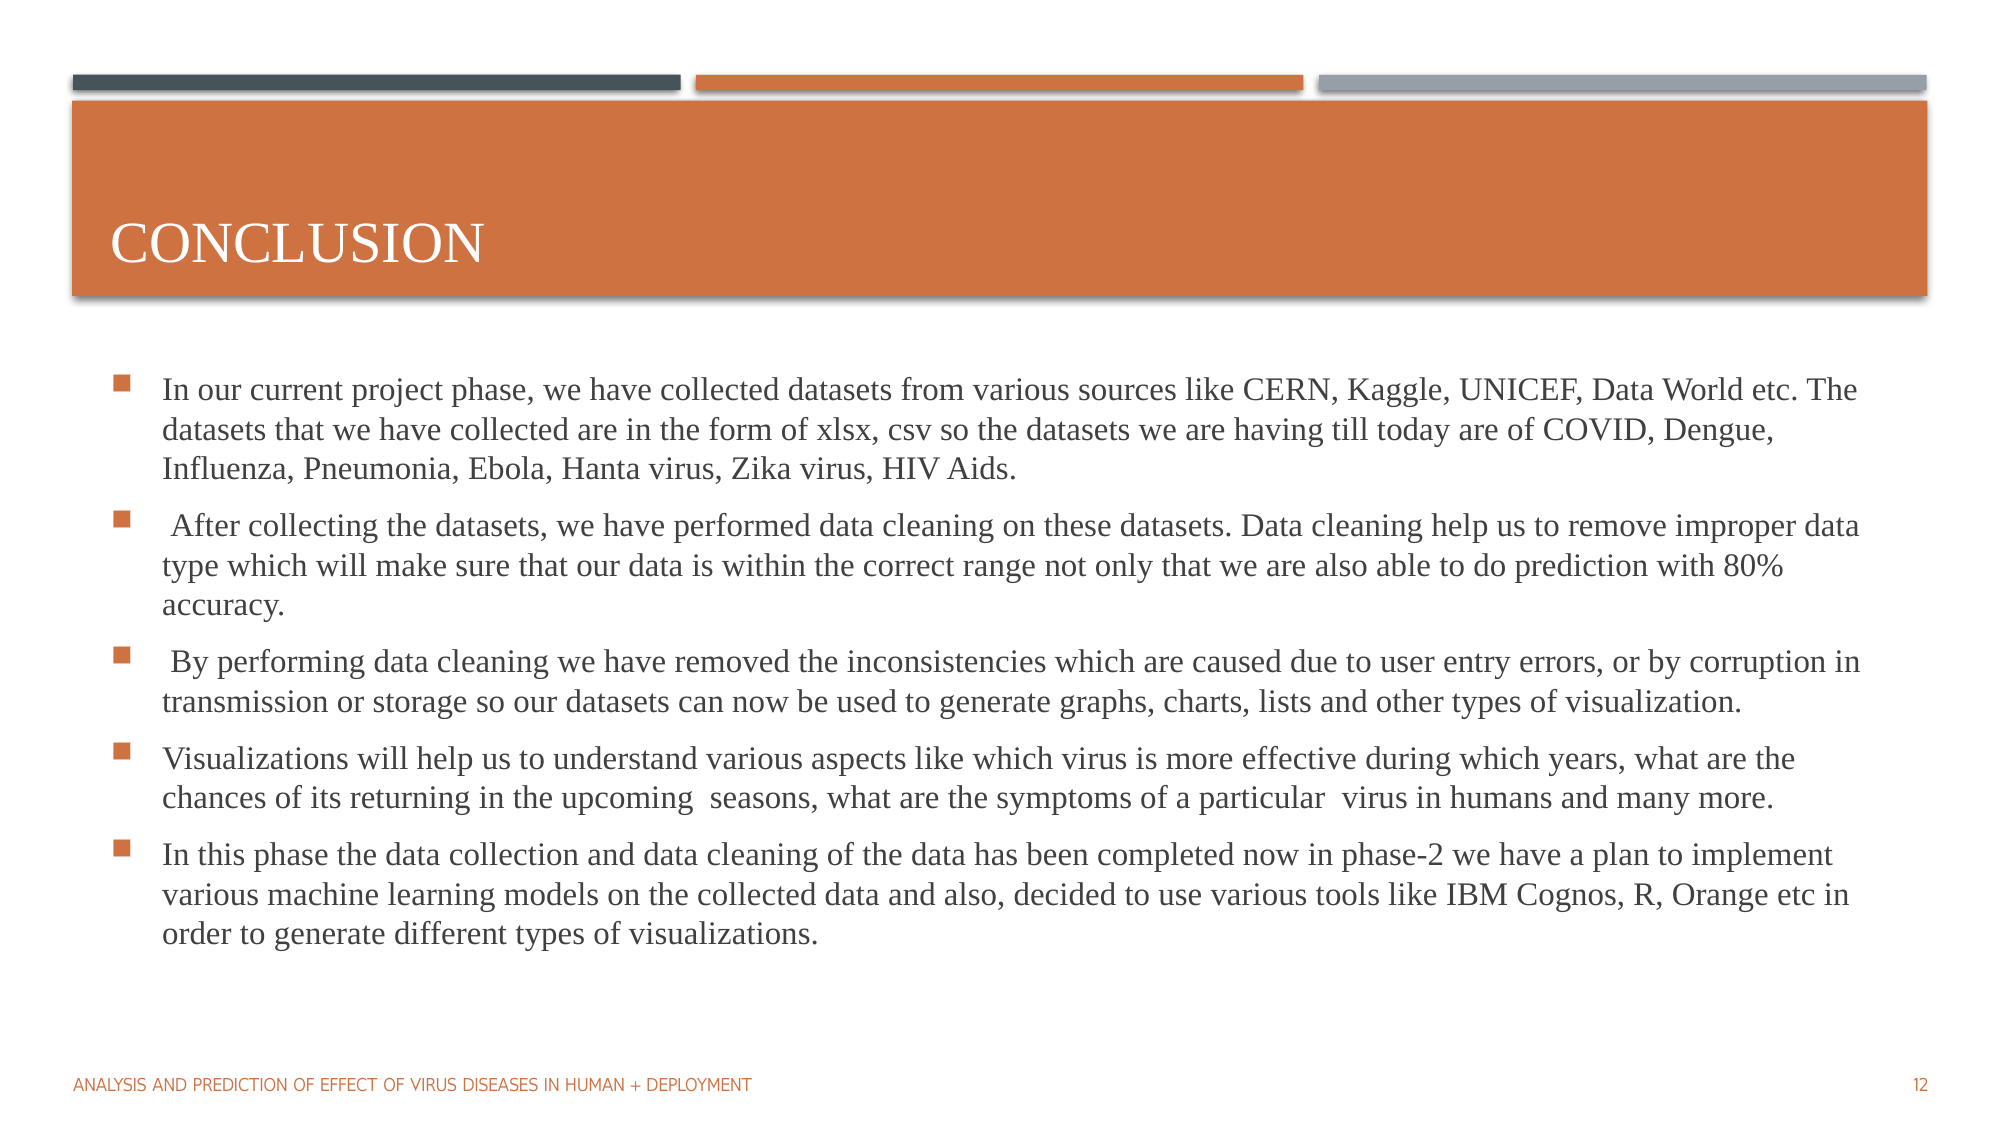

# CONCLUSION
In our current project phase, we have collected datasets from various sources like CERN, Kaggle, UNICEF, Data World etc. The datasets that we have collected are in the form of xlsx, csv so the datasets we are having till today are of COVID, Dengue, Influenza, Pneumonia, Ebola, Hanta virus, Zika virus, HIV Aids.
 After collecting the datasets, we have performed data cleaning on these datasets. Data cleaning help us to remove improper data type which will make sure that our data is within the correct range not only that we are also able to do prediction with 80% accuracy.
 By performing data cleaning we have removed the inconsistencies which are caused due to user entry errors, or by corruption in transmission or storage so our datasets can now be used to generate graphs, charts, lists and other types of visualization.
Visualizations will help us to understand various aspects like which virus is more effective during which years, what are the chances of its returning in the upcoming  seasons, what are the symptoms of a particular  virus in humans and many more.
In this phase the data collection and data cleaning of the data has been completed now in phase-2 we have a plan to implement various machine learning models on the collected data and also, decided to use various tools like IBM Cognos, R, Orange etc in order to generate different types of visualizations.
Analysis and prediction of effect of virus diseases in human + deployment
12